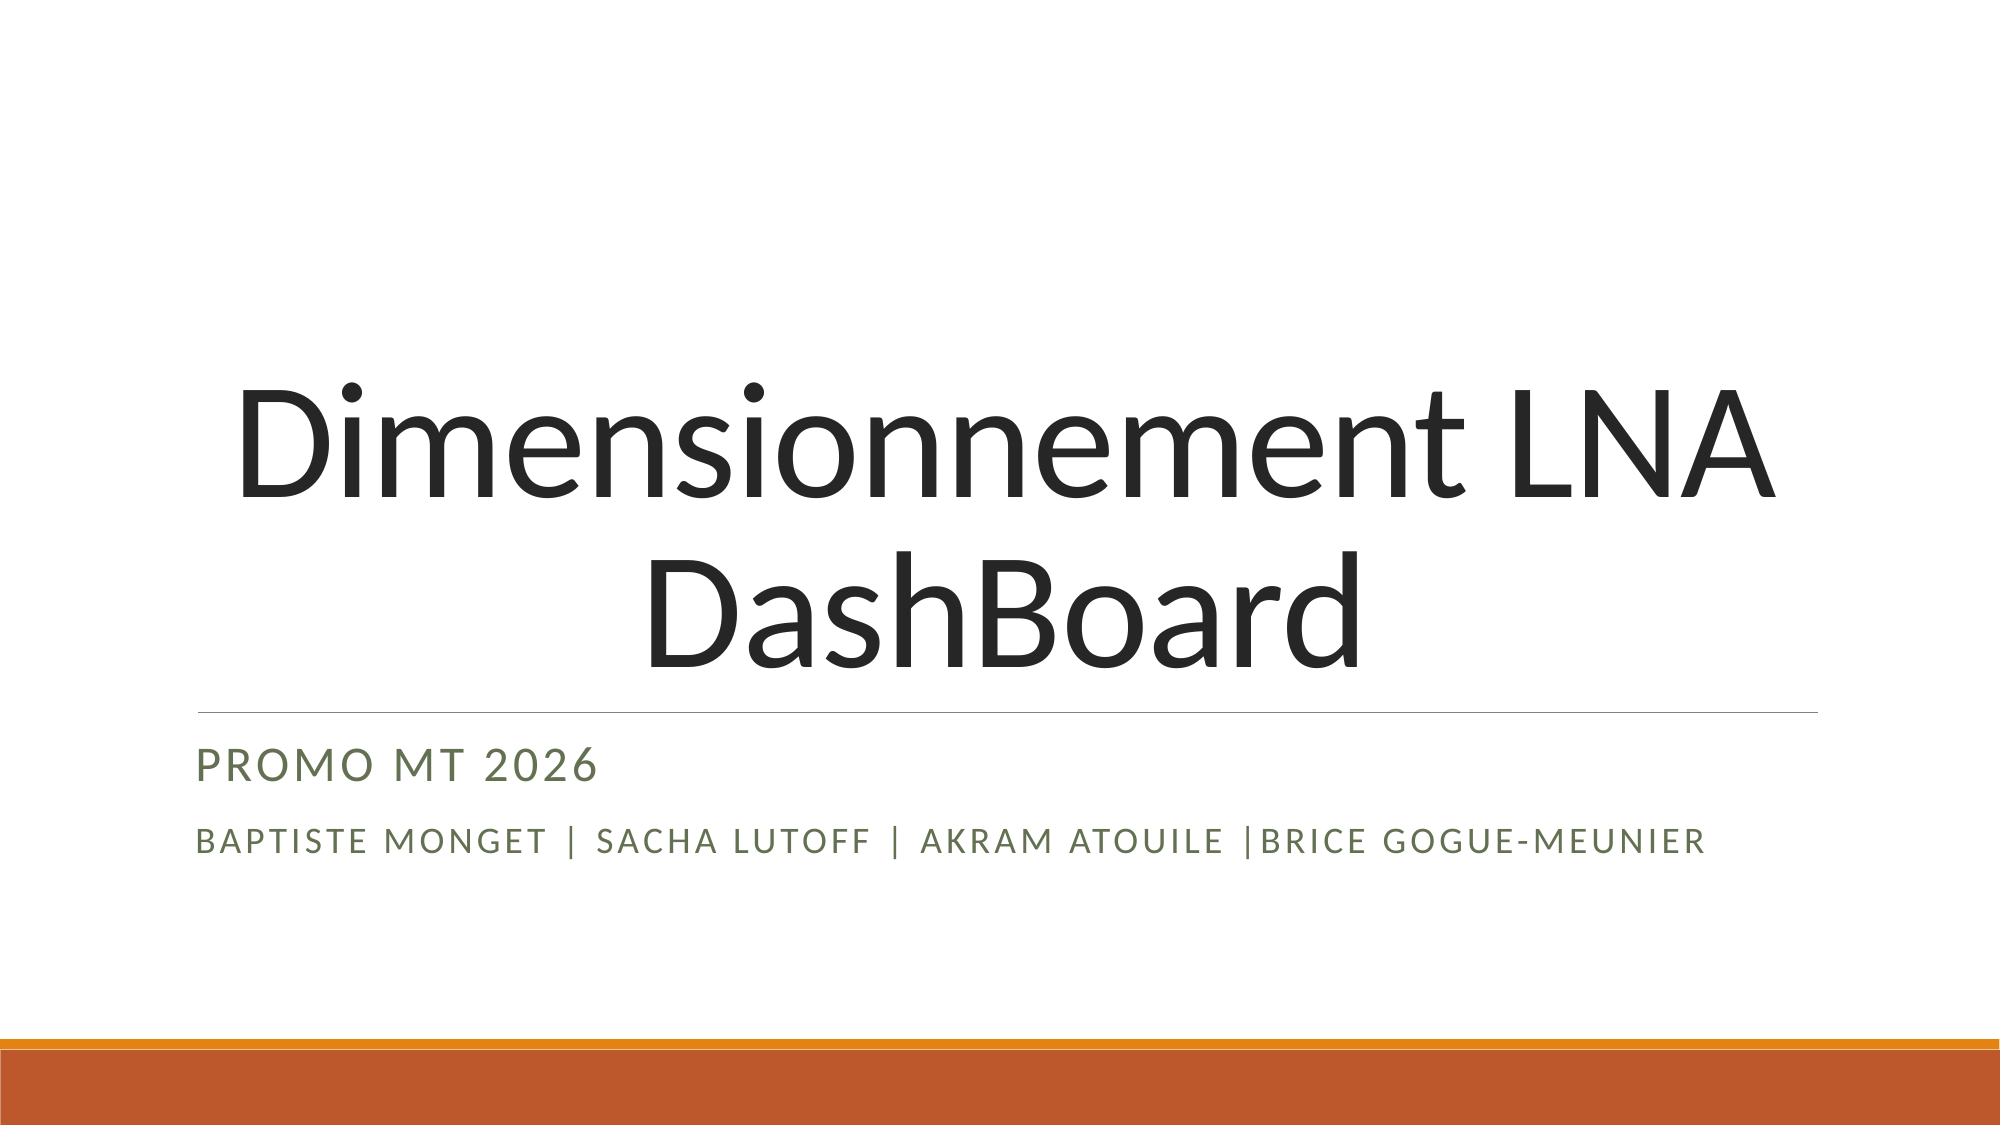

# Dimensionnement LNA DashBoard
Promo MT 2026
Baptiste Monget | Sacha Lutoff | Akram Atouile |Brice Gogue-meunier